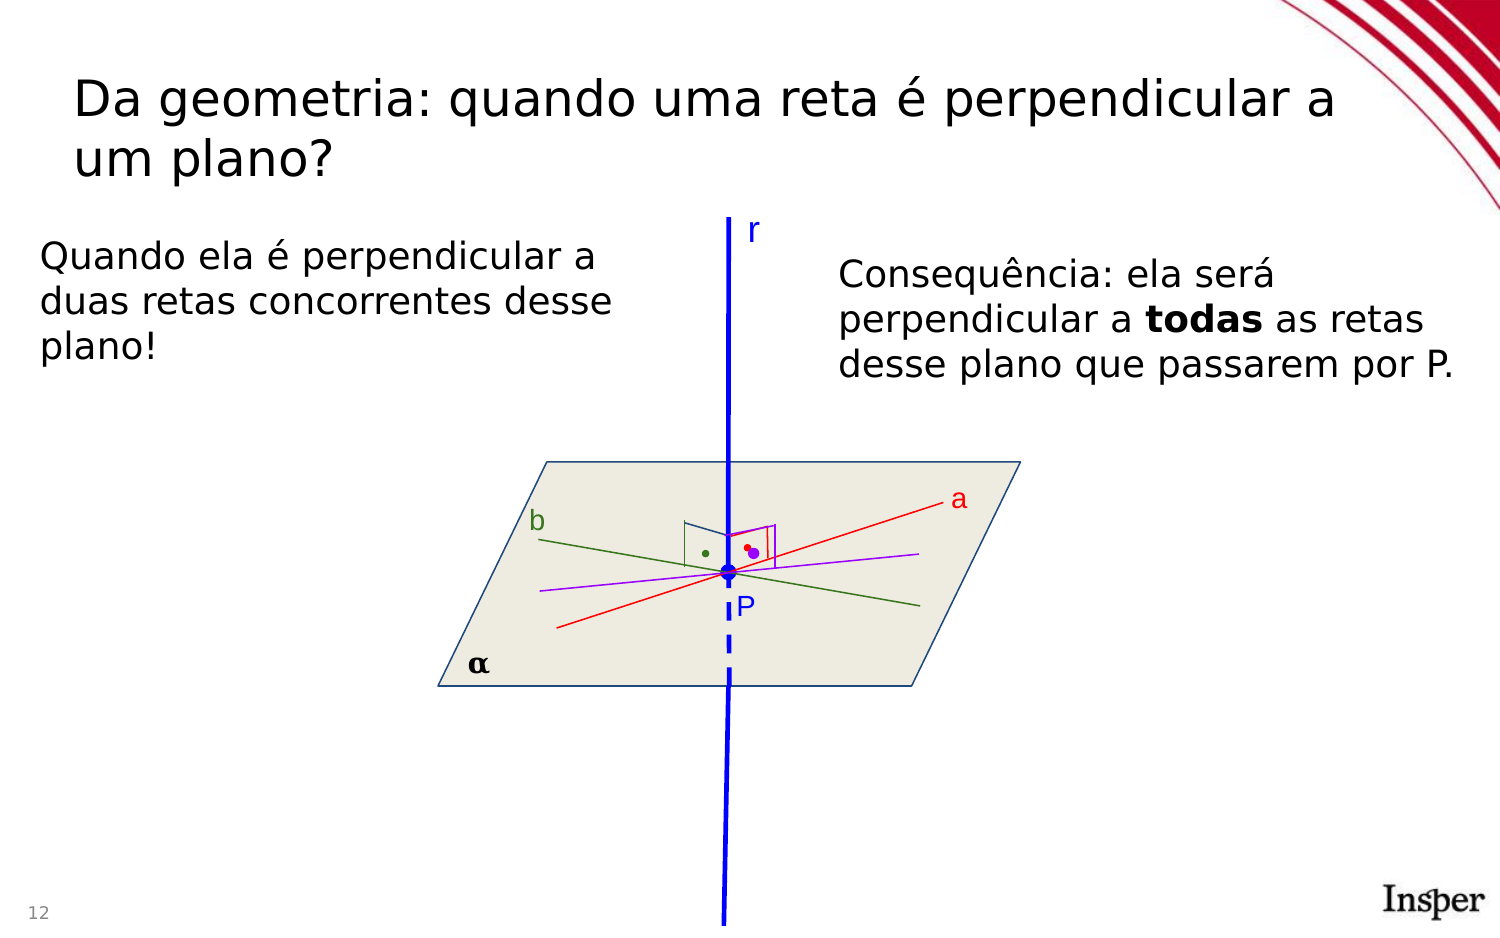

# Da geometria: quando uma reta é perpendicular a um plano?
r

P
𝛂
Quando ela é perpendicular a duas retas concorrentes desse plano!
Consequência: ela será perpendicular a todas as retas desse plano que passarem por P.
a

b

12